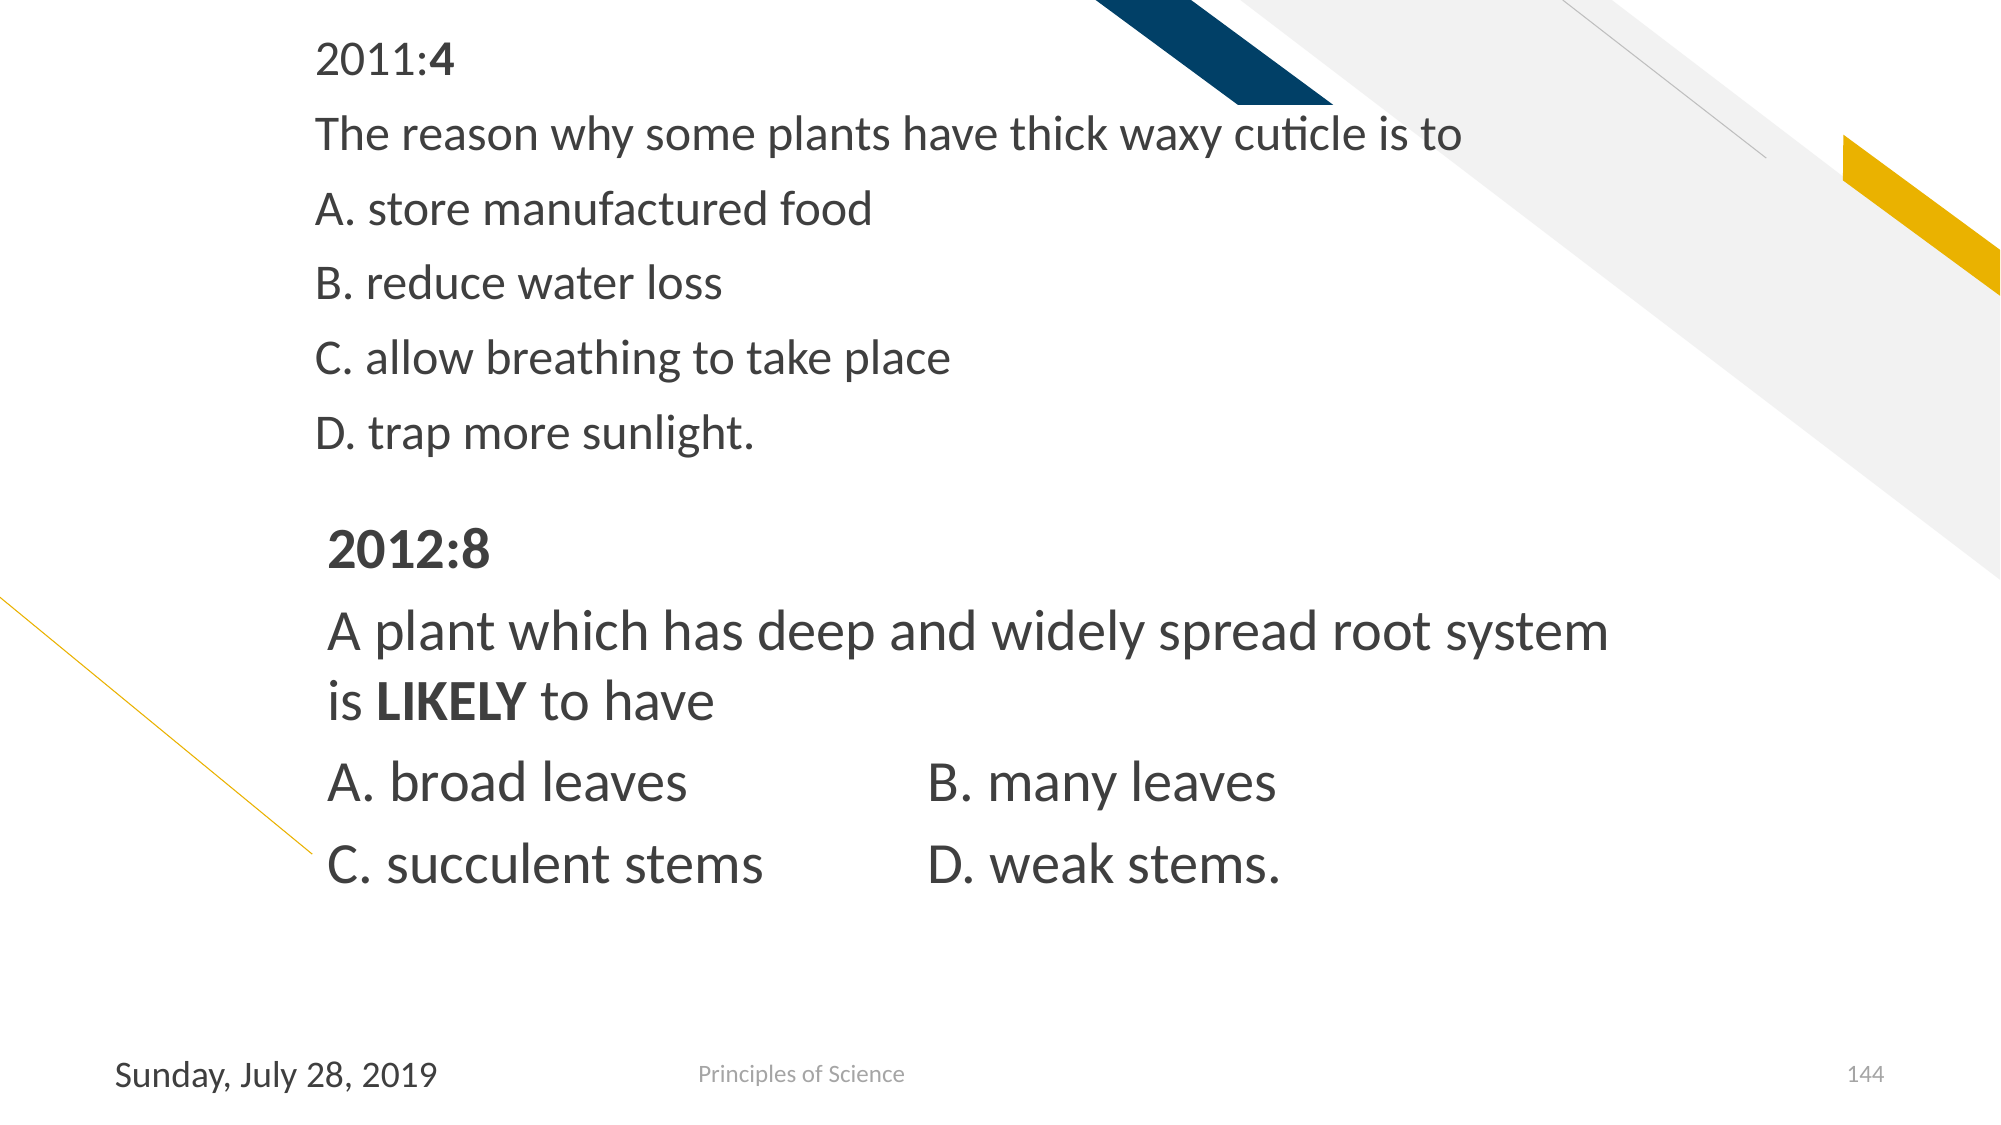

2011:4
The reason why some plants have thick waxy cuticle is to
A. store manufactured food
B. reduce water loss
C. allow breathing to take place
D. trap more sunlight.
2012:8
A plant which has deep and widely spread root system is LIKELY to have
A. broad leaves 		B. many leaves
C. succulent stems 	D. weak stems.
Sunday, July 28, 2019
Principles of Science
144